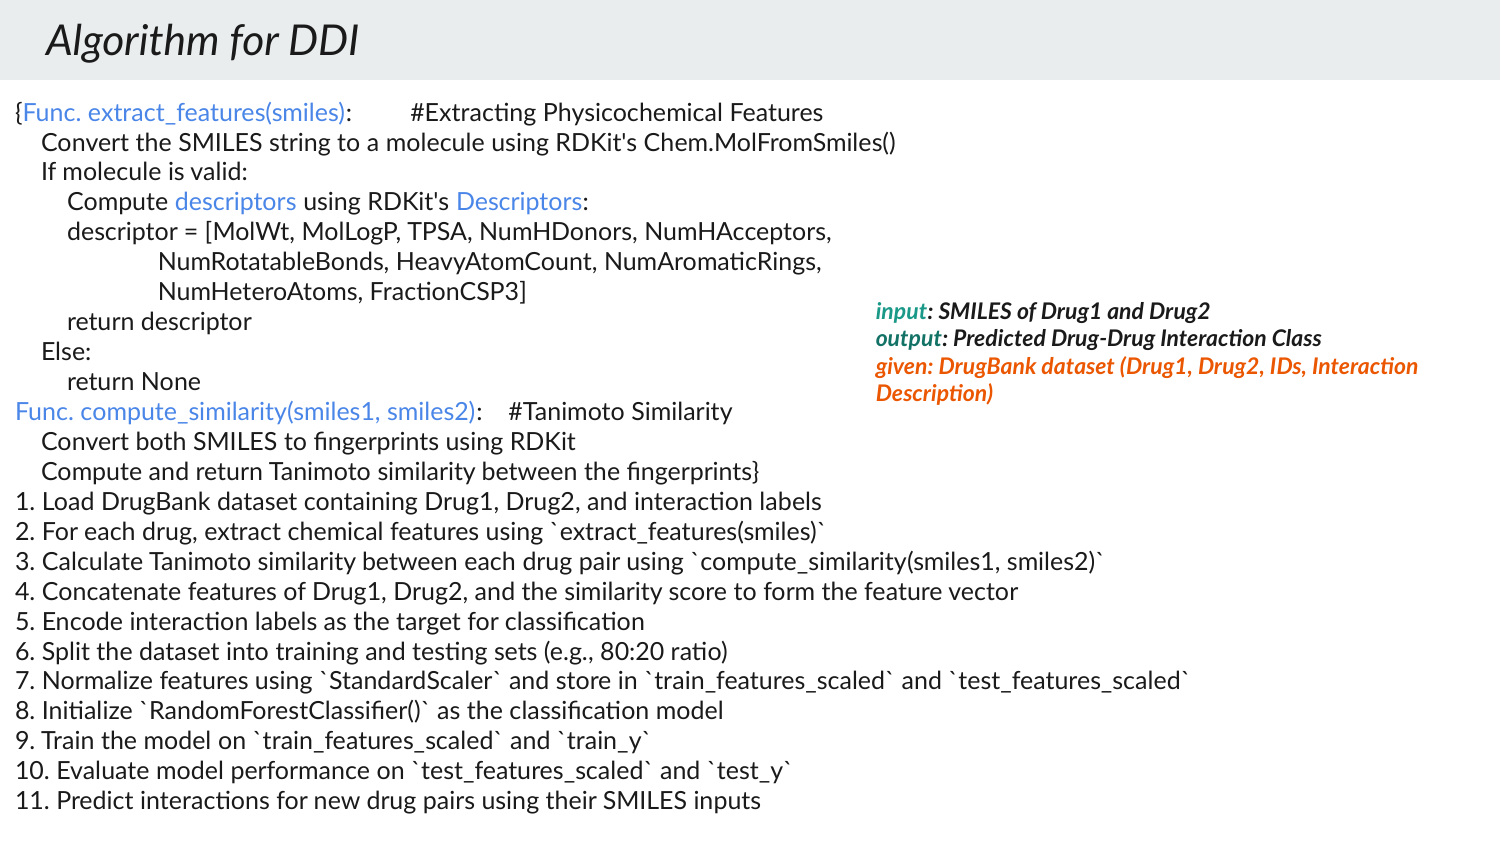

# Algorithm for DDI
{Func. extract_features(smiles):         #Extracting Physicochemical Features
    Convert the SMILES string to a molecule using RDKit's Chem.MolFromSmiles()
    If molecule is valid:
        Compute descriptors using RDKit's Descriptors:
        descriptor = [MolWt, MolLogP, TPSA, NumHDonors, NumHAcceptors,
                      NumRotatableBonds, HeavyAtomCount, NumAromaticRings,
                      NumHeteroAtoms, FractionCSP3]
        return descriptor
    Else:
        return None
Func. compute_similarity(smiles1, smiles2):    #Tanimoto Similarity
    Convert both SMILES to fingerprints using RDKit
    Compute and return Tanimoto similarity between the fingerprints}
1. Load DrugBank dataset containing Drug1, Drug2, and interaction labels
2. For each drug, extract chemical features using `extract_features(smiles)`
3. Calculate Tanimoto similarity between each drug pair using `compute_similarity(smiles1, smiles2)`
4. Concatenate features of Drug1, Drug2, and the similarity score to form the feature vector
5. Encode interaction labels as the target for classification
6. Split the dataset into training and testing sets (e.g., 80:20 ratio)
7. Normalize features using `StandardScaler` and store in `train_features_scaled` and `test_features_scaled`
8. Initialize `RandomForestClassifier()` as the classification model
9. Train the model on `train_features_scaled` and `train_y`
10. Evaluate model performance on `test_features_scaled` and `test_y`
11. Predict interactions for new drug pairs using their SMILES inputs
input: SMILES of Drug1 and Drug2
output: Predicted Drug-Drug Interaction Class
given: DrugBank dataset (Drug1, Drug2, IDs, Interaction Description)